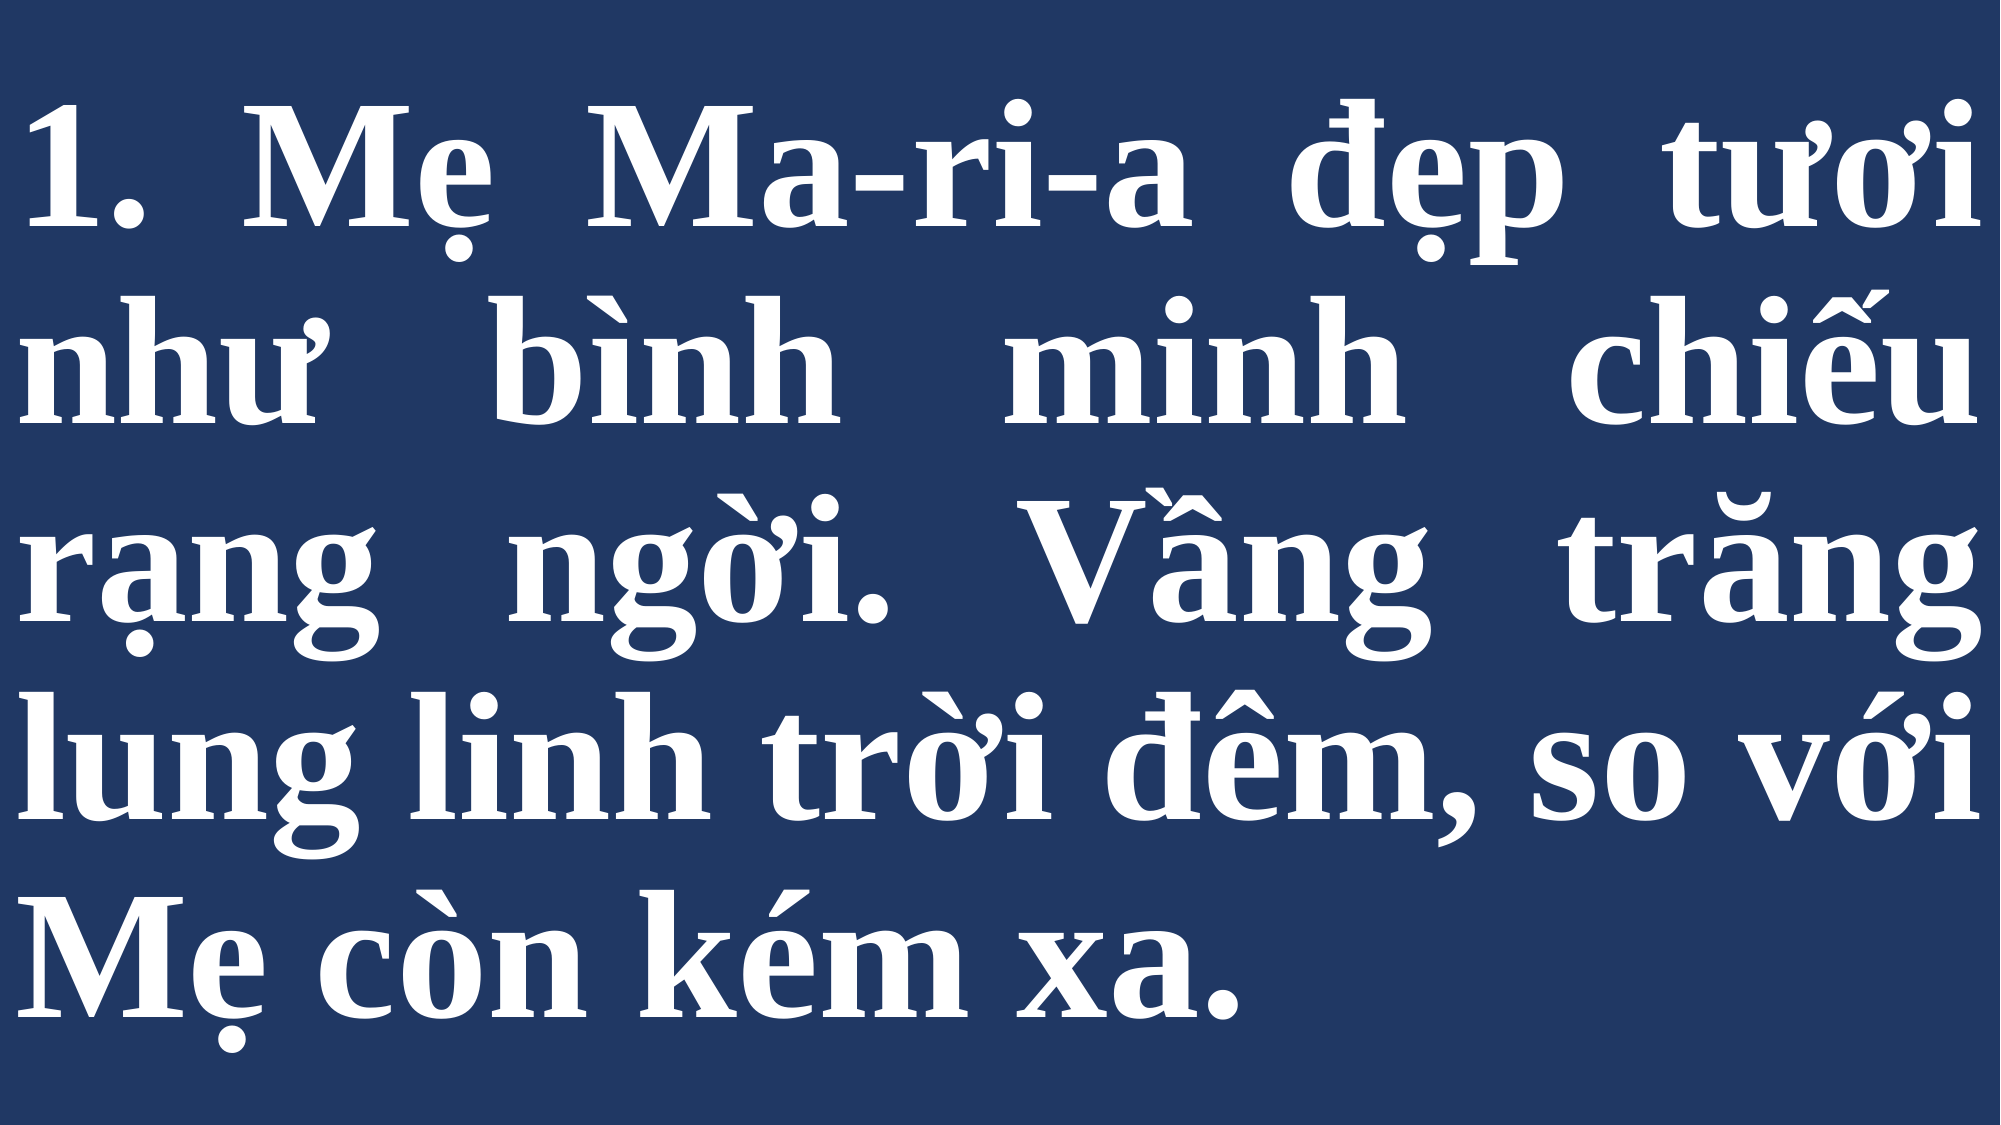

# 1. Mẹ Ma-ri-a đẹp tươi như bình minh chiếu rạng ngời. Vầng trăng lung linh trời đêm, so với Mẹ còn kém xa.